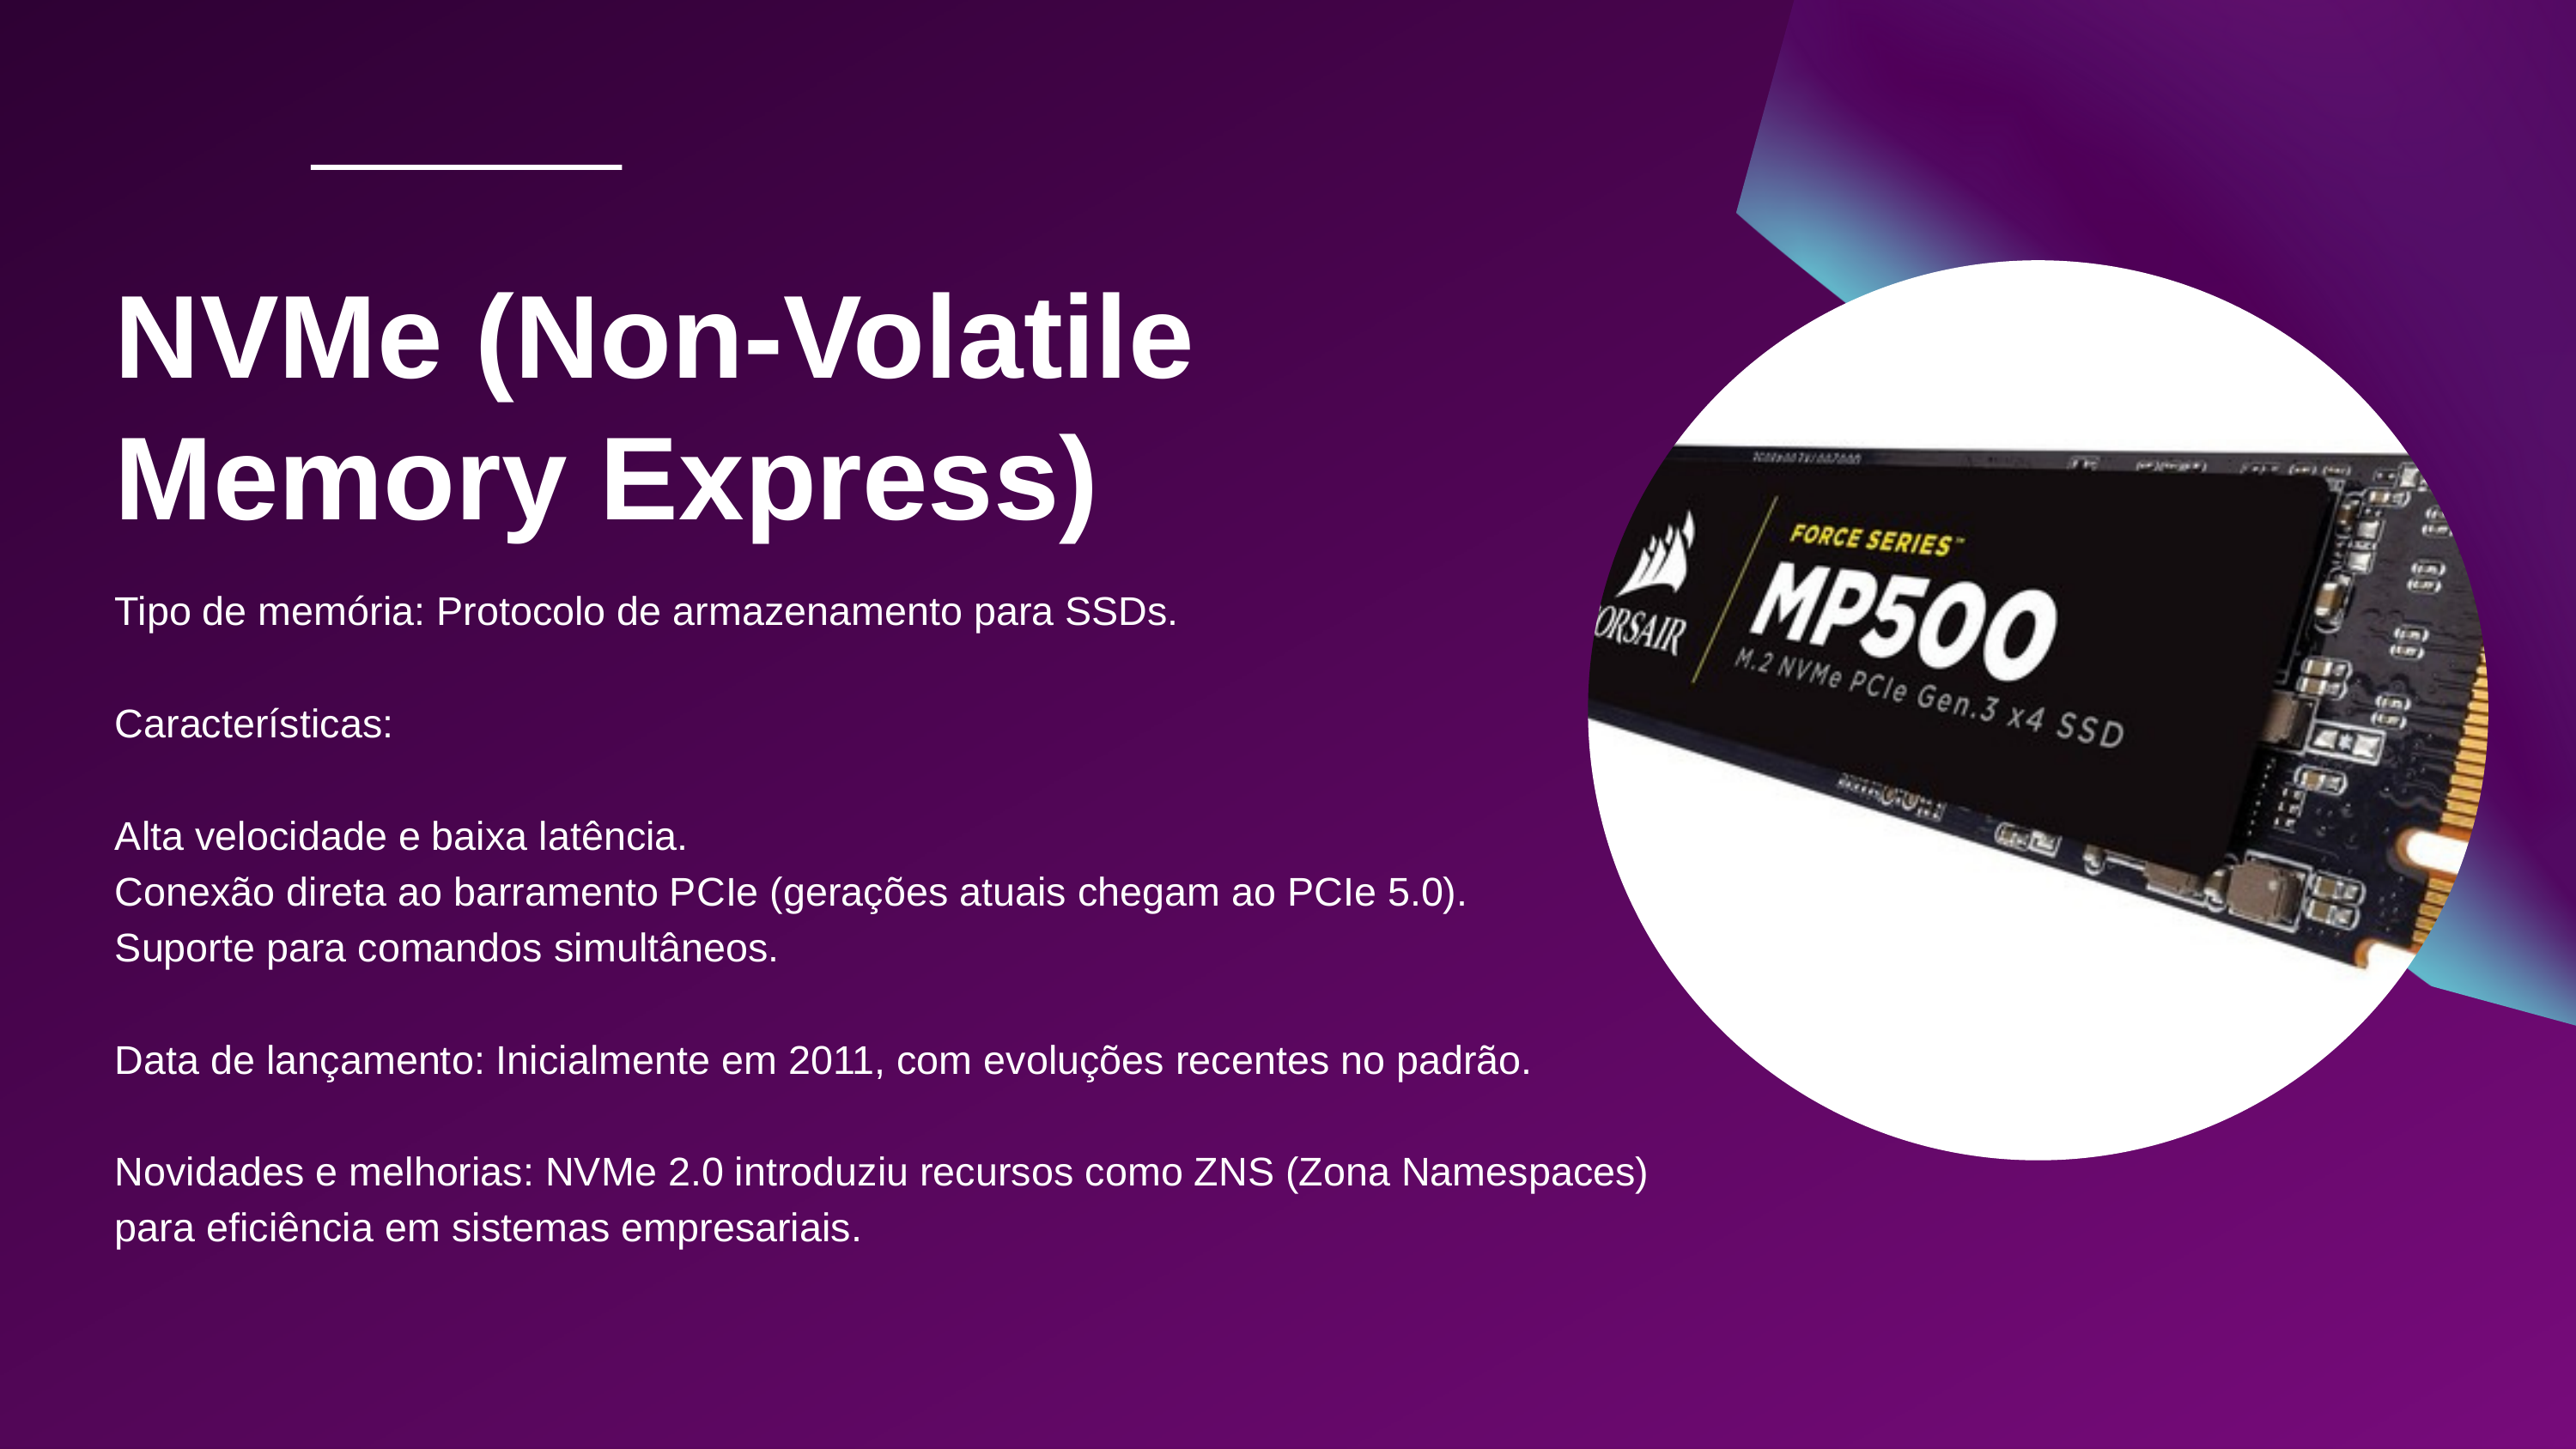

NVMe (Non-Volatile Memory Express)

Tipo de memória: Protocolo de armazenamento para SSDs.

Características:

Alta velocidade e baixa latência.
Conexão direta ao barramento PCIe (gerações atuais chegam ao PCIe 5.0).
Suporte para comandos simultâneos.

Data de lançamento: Inicialmente em 2011, com evoluções recentes no padrão.

Novidades e melhorias: NVMe 2.0 introduziu recursos como ZNS (Zona Namespaces) para eficiência em sistemas empresariais.